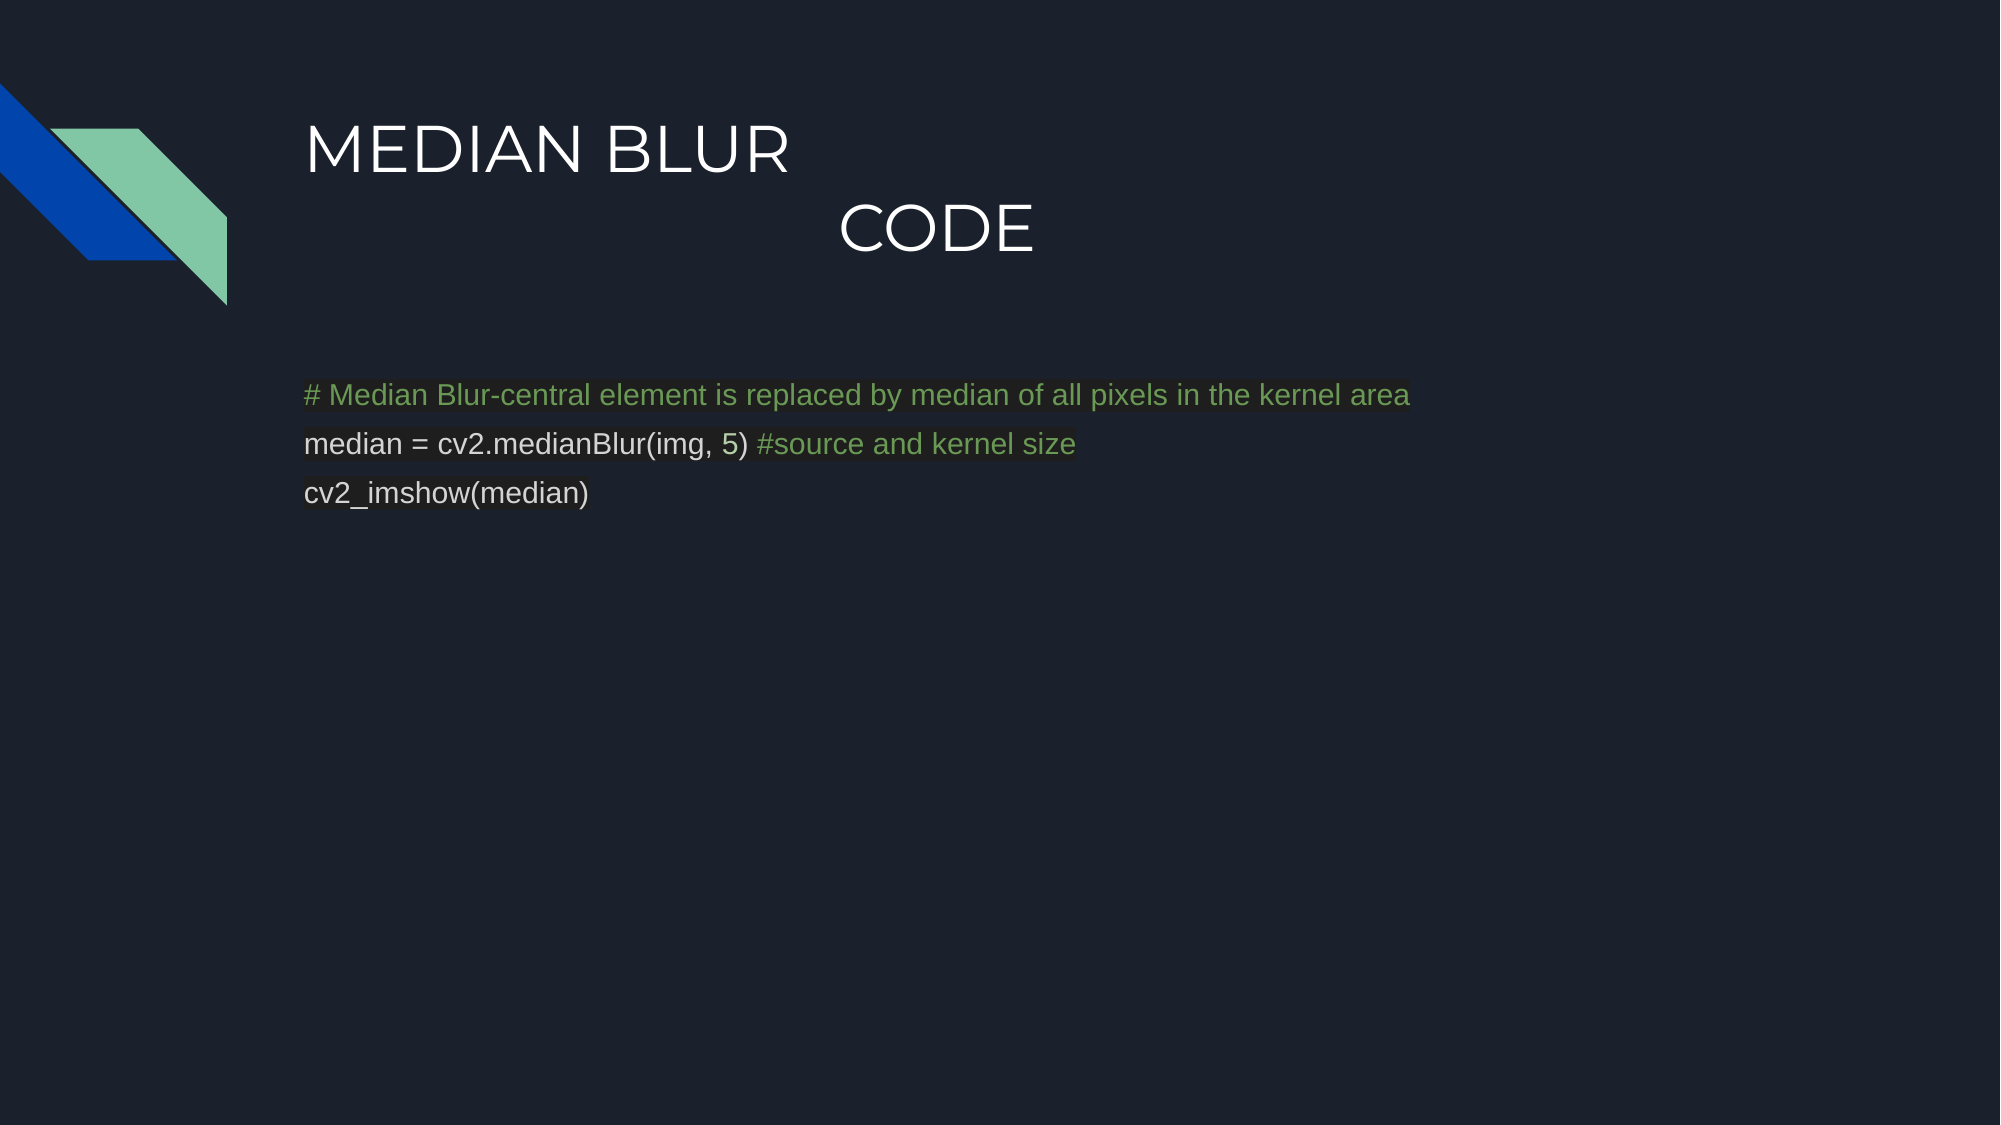

# MEDIAN BLUR
                               CODE
# Median Blur-central element is replaced by median of all pixels in the kernel area
median = cv2.medianBlur(img, 5) #source and kernel size
cv2_imshow(median)